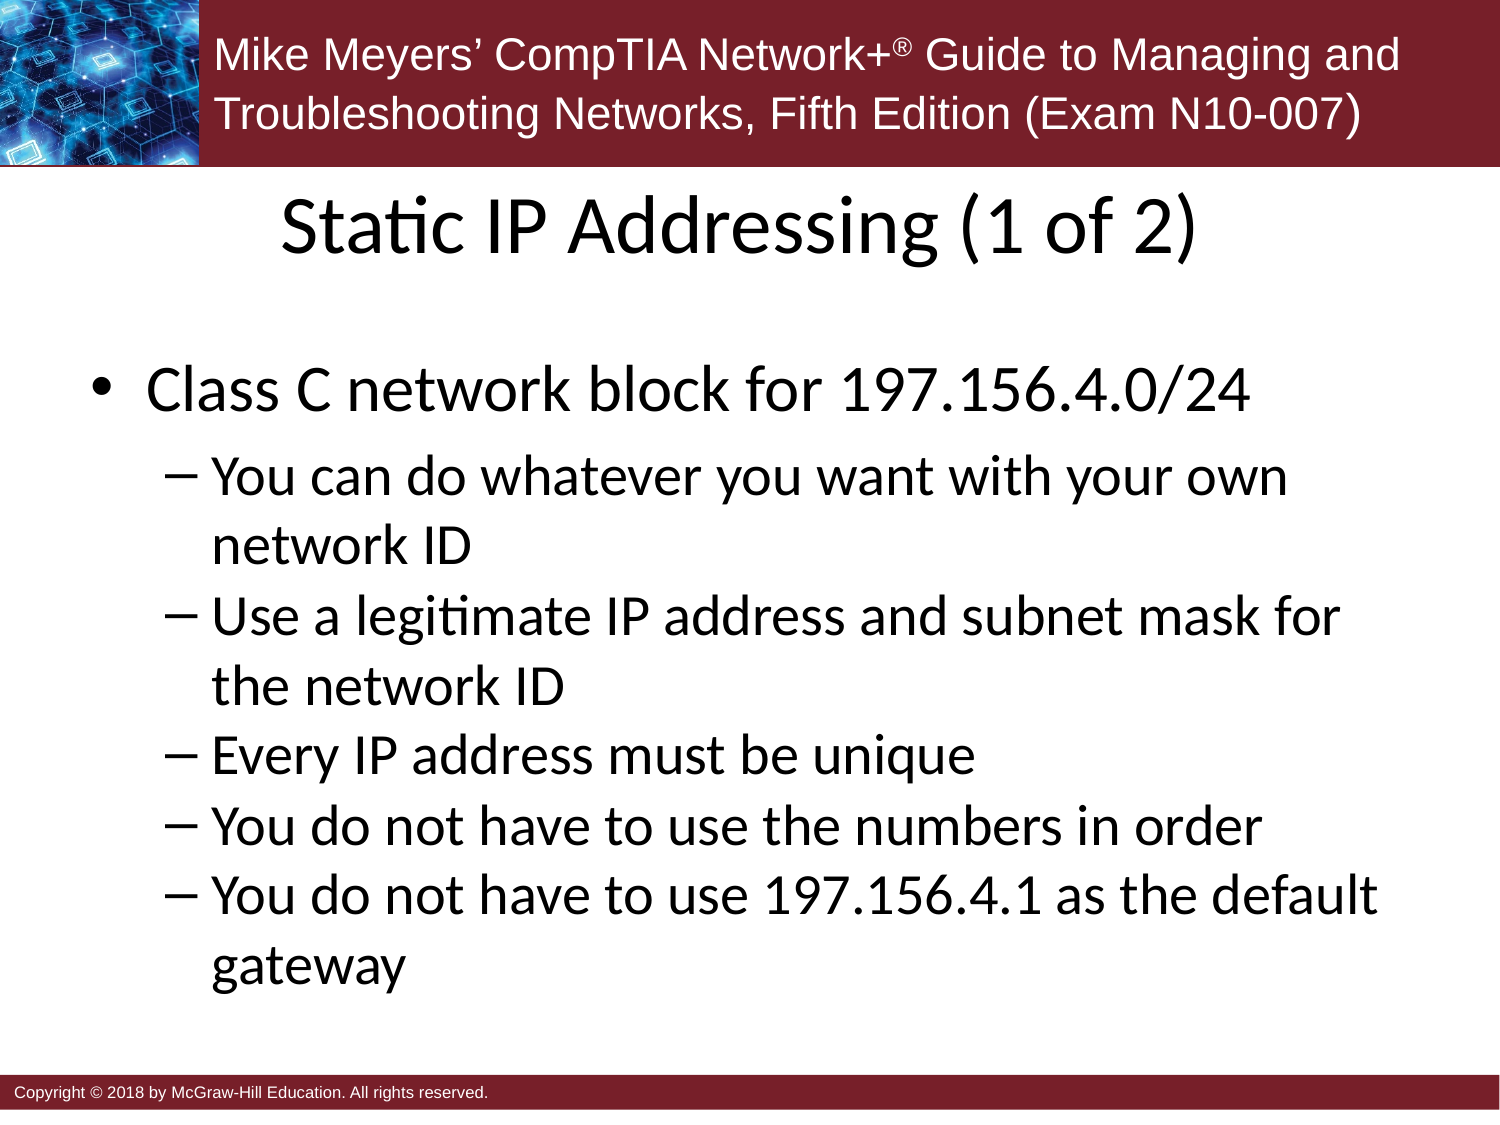

# Static IP Addressing (1 of 2)
Class C network block for 197.156.4.0/24
You can do whatever you want with your own network ID
Use a legitimate IP address and subnet mask for the network ID
Every IP address must be unique
You do not have to use the numbers in order
You do not have to use 197.156.4.1 as the default gateway